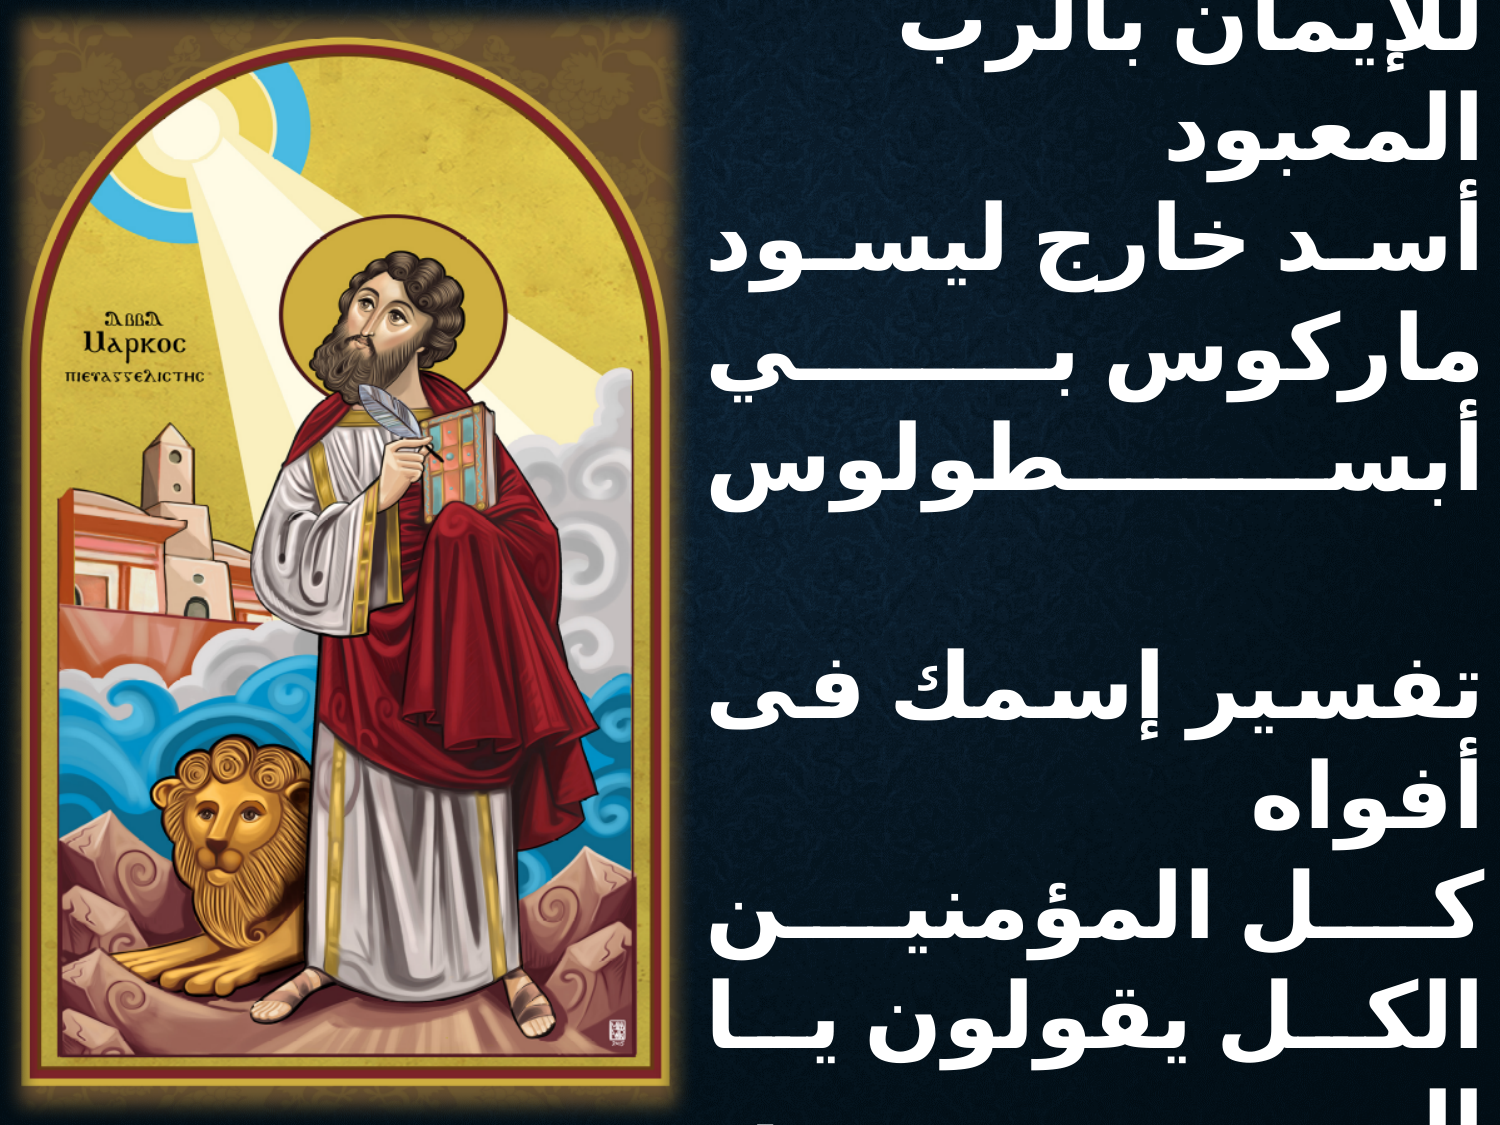

مار مرقس يا عمود
للإيمان بالرب المعبود
أسد خارج ليسود
ماركوس بي أبسطولوس
تفسير إسمك فى أفواه
كل المؤمنين
الكل يقولون يا إله
مار مرقس أعنا أجمعين